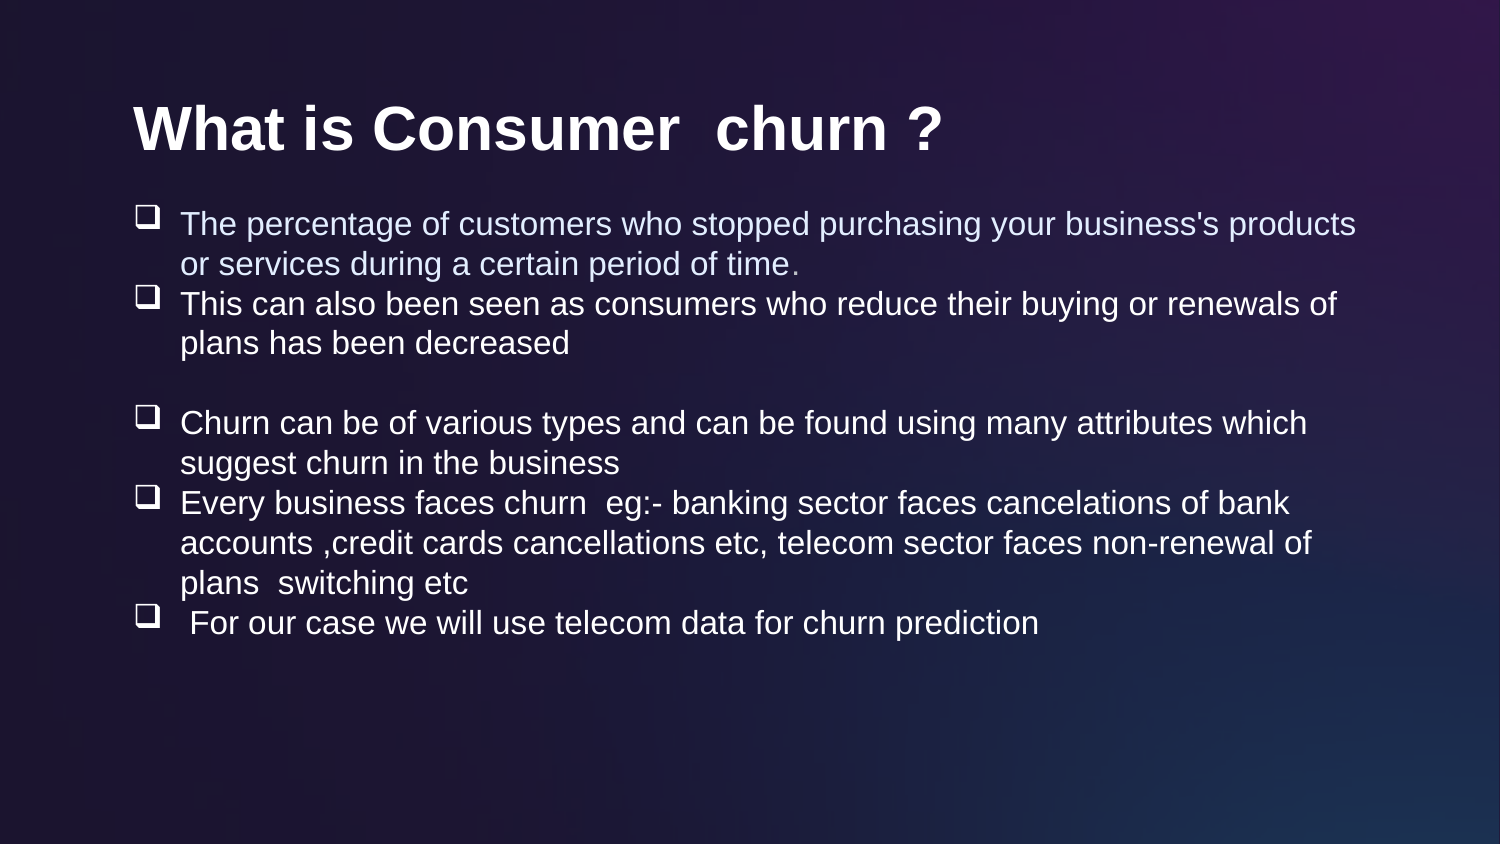

# What is Consumer  churn ?
The percentage of customers who stopped purchasing your business's products or services during a certain period of time.
This can also been seen as consumers who reduce their buying or renewals of plans has been decreased

Churn can be of various types and can be found using many attributes which suggest churn in the business
Every business faces churn  eg:- banking sector faces cancelations of bank accounts ,credit cards cancellations etc, telecom sector faces non-renewal of plans  switching etc
 For our case we will use telecom data for churn prediction